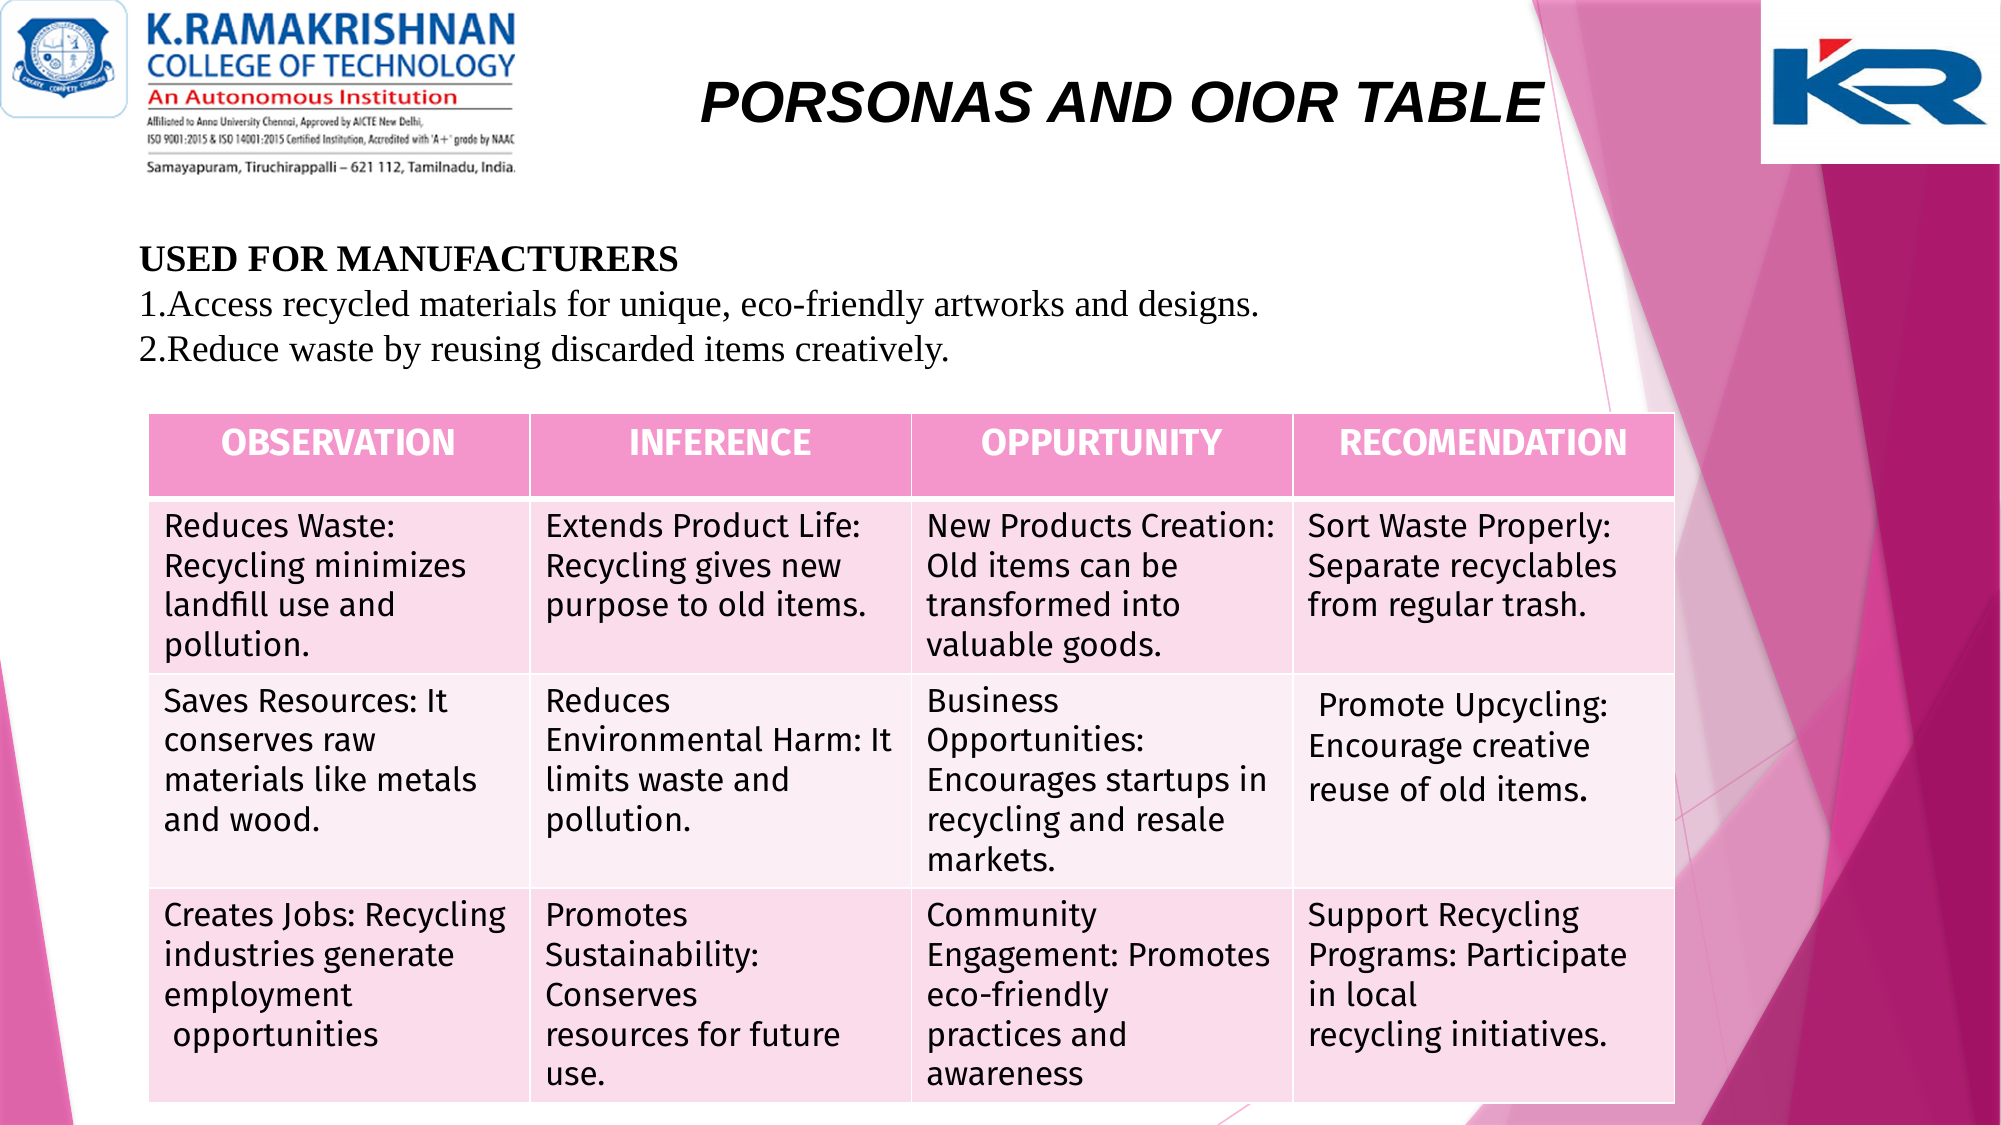

PORSONAS AND OIOR TABLE
USED FOR MANUFACTURERS
1.Access recycled materials for unique, eco-friendly artworks and designs.
2.Reduce waste by reusing discarded items creatively.
| OBSERVATION | INFERENCE | OPPURTUNITY | RECOMENDATION |
| --- | --- | --- | --- |
| Reduces Waste: Recycling minimizes landfill use and pollution. | Extends Product Life: Recycling gives new purpose to old items. | New Products Creation: Old items can be transformed into valuable goods. | Sort Waste Properly: Separate recyclables from regular trash. |
| Saves Resources: It conserves raw materials like metals and wood. | Reduces Environmental Harm: It limits waste and pollution. | Business Opportunities: Encourages startups in recycling and resale markets. | Promote Upcycling: Encourage creative reuse of old items. |
| Creates Jobs: Recycling industries generate employment  opportunities | Promotes Sustainability: Conserves resources for future  use. | Community Engagement: Promotes eco-friendly practices and  awareness | Support Recycling Programs: Participate in local recycling initiatives. |
5%
25%
70%